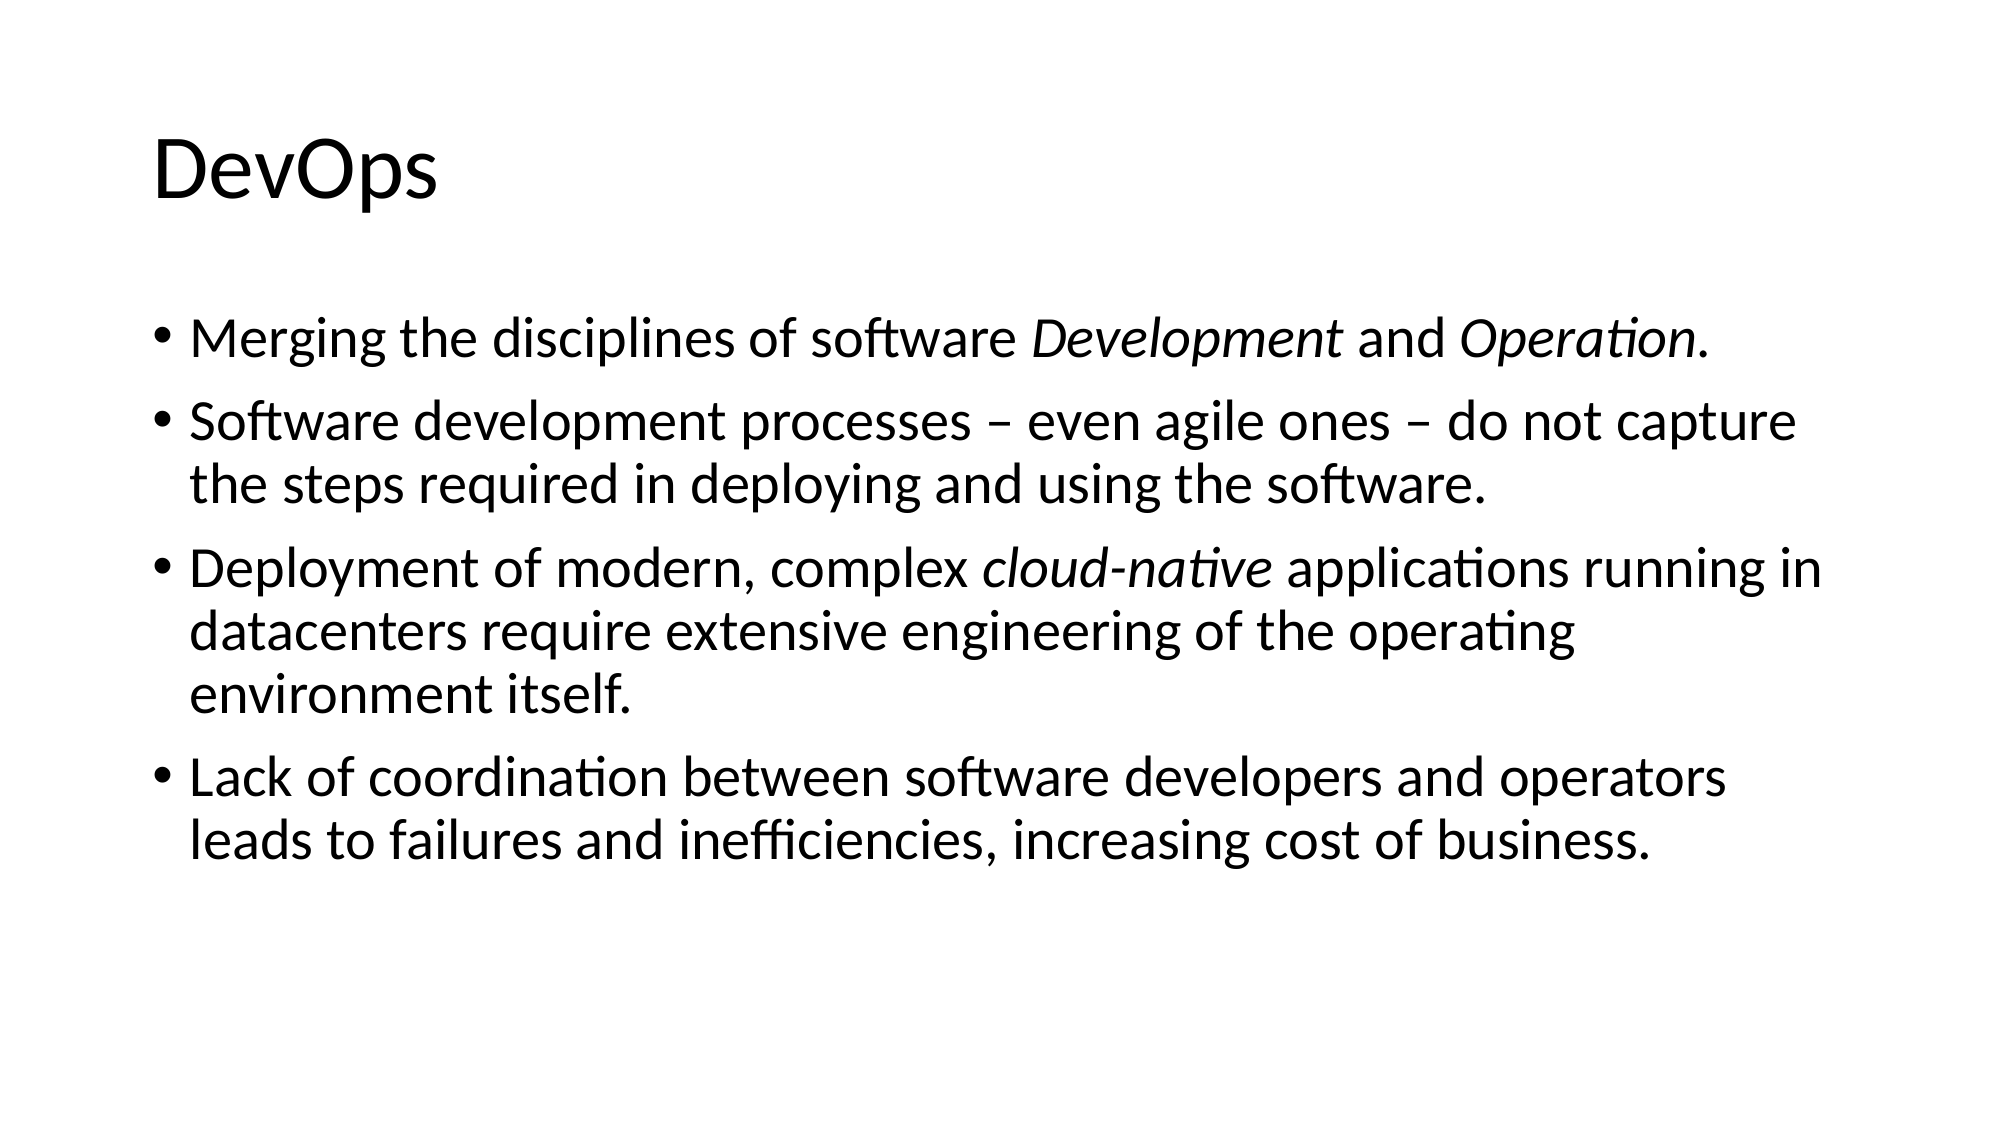

# DevOps
Merging the disciplines of software Development and Operation.
Software development processes – even agile ones – do not capture the steps required in deploying and using the software.
Deployment of modern, complex cloud-native applications running in datacenters require extensive engineering of the operating environment itself.
Lack of coordination between software developers and operators leads to failures and inefficiencies, increasing cost of business.